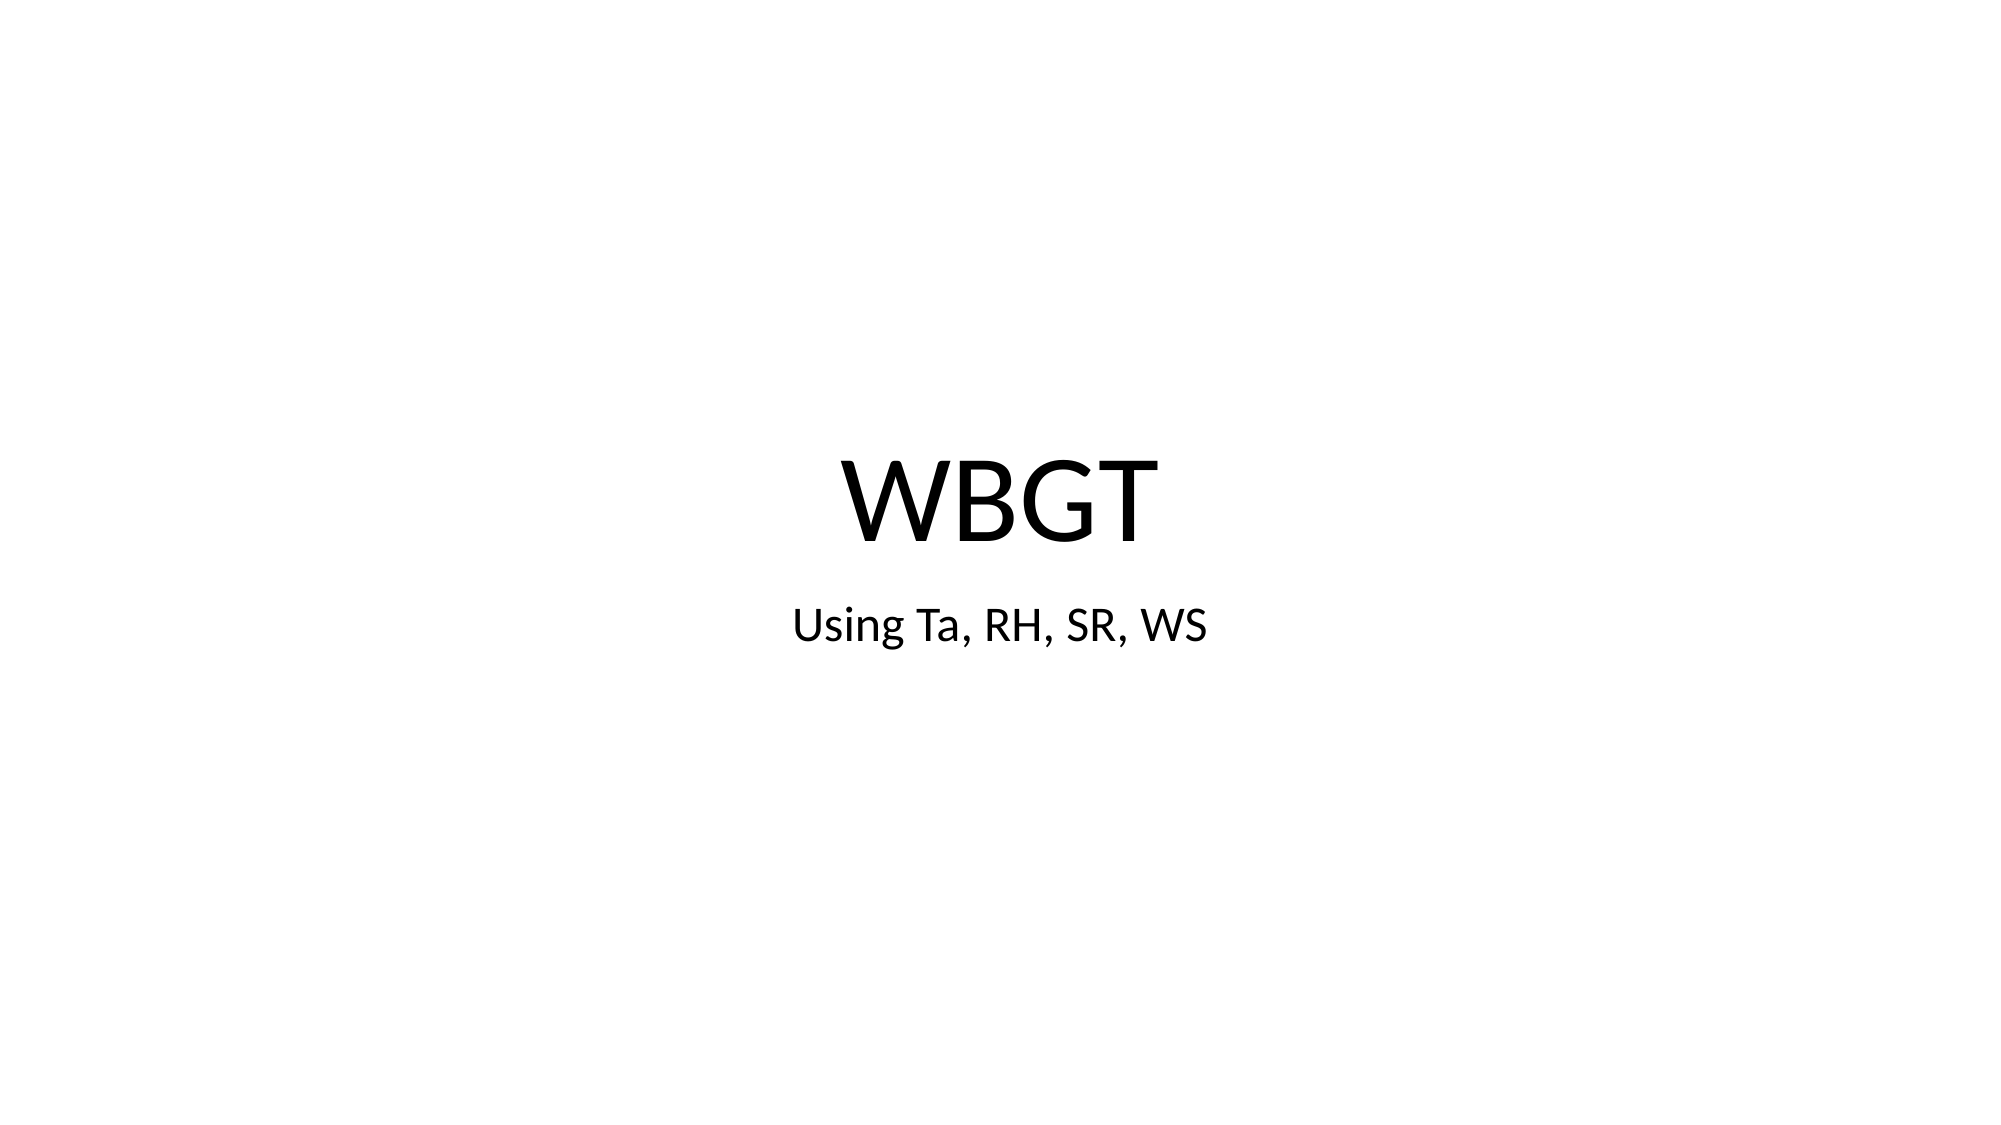

# WBGT
Using Ta, RH, SR, WS